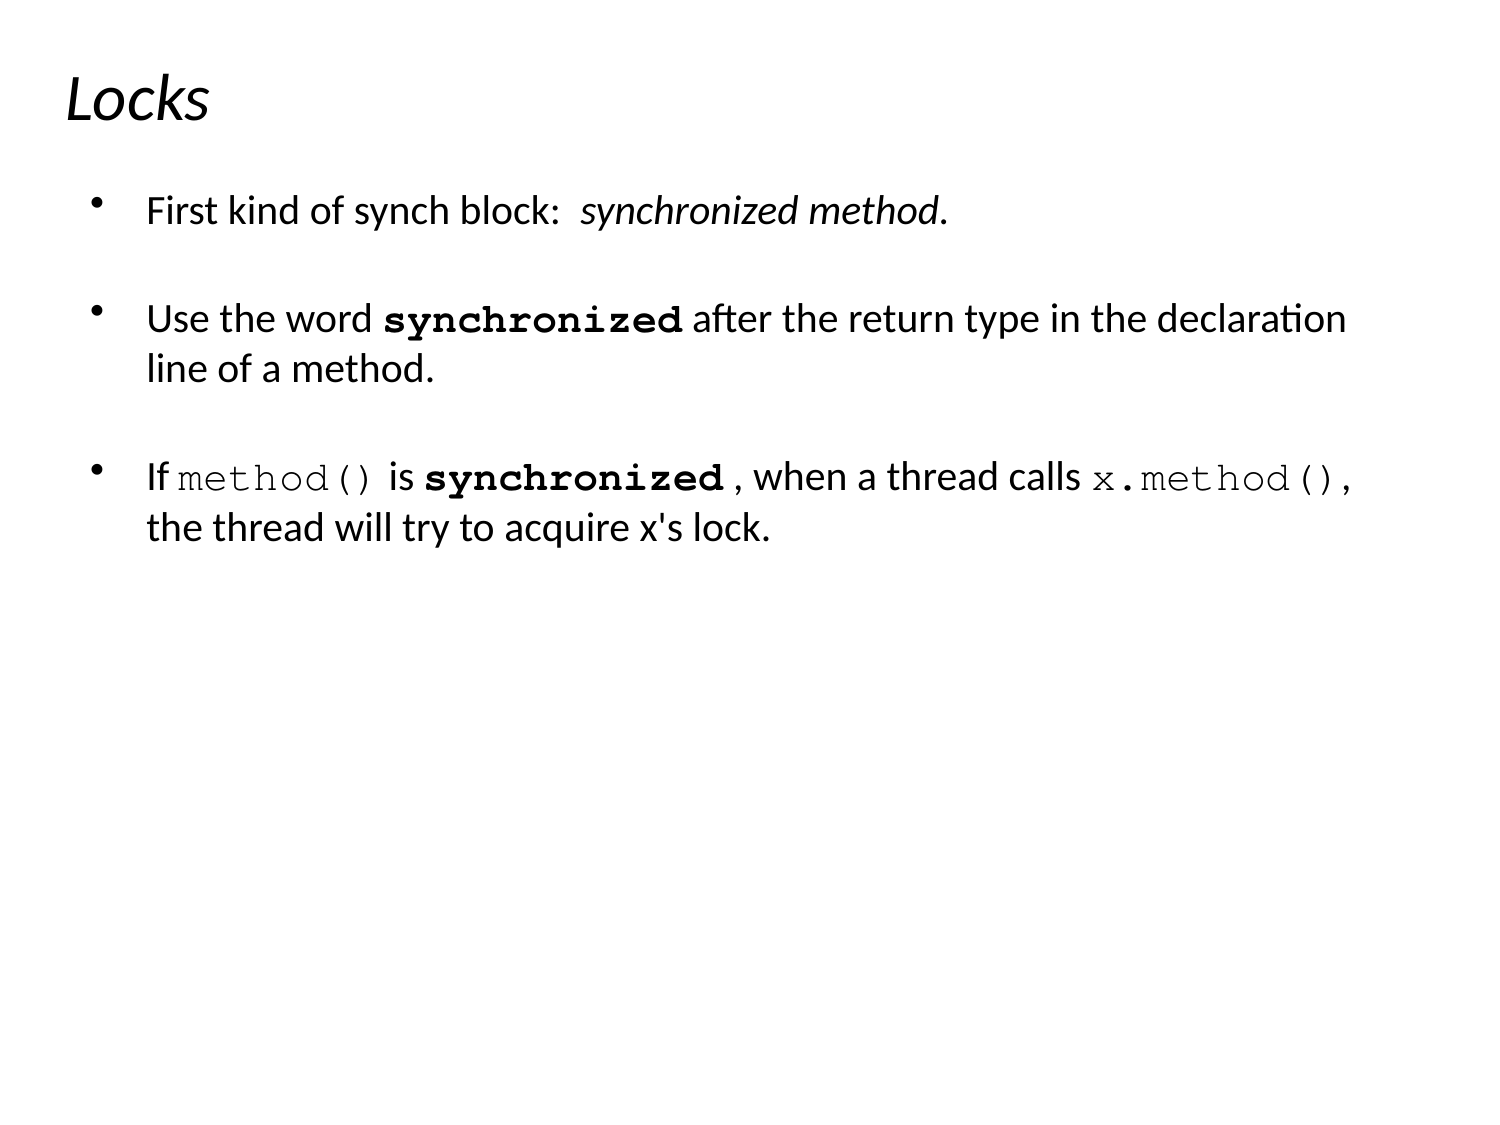

# Locks
First kind of synch block:  synchronized method.
Use the word synchronized after the return type in the declaration line of a method.
If method() is synchronized , when a thread calls x.method(), the thread will try to acquire x's lock.